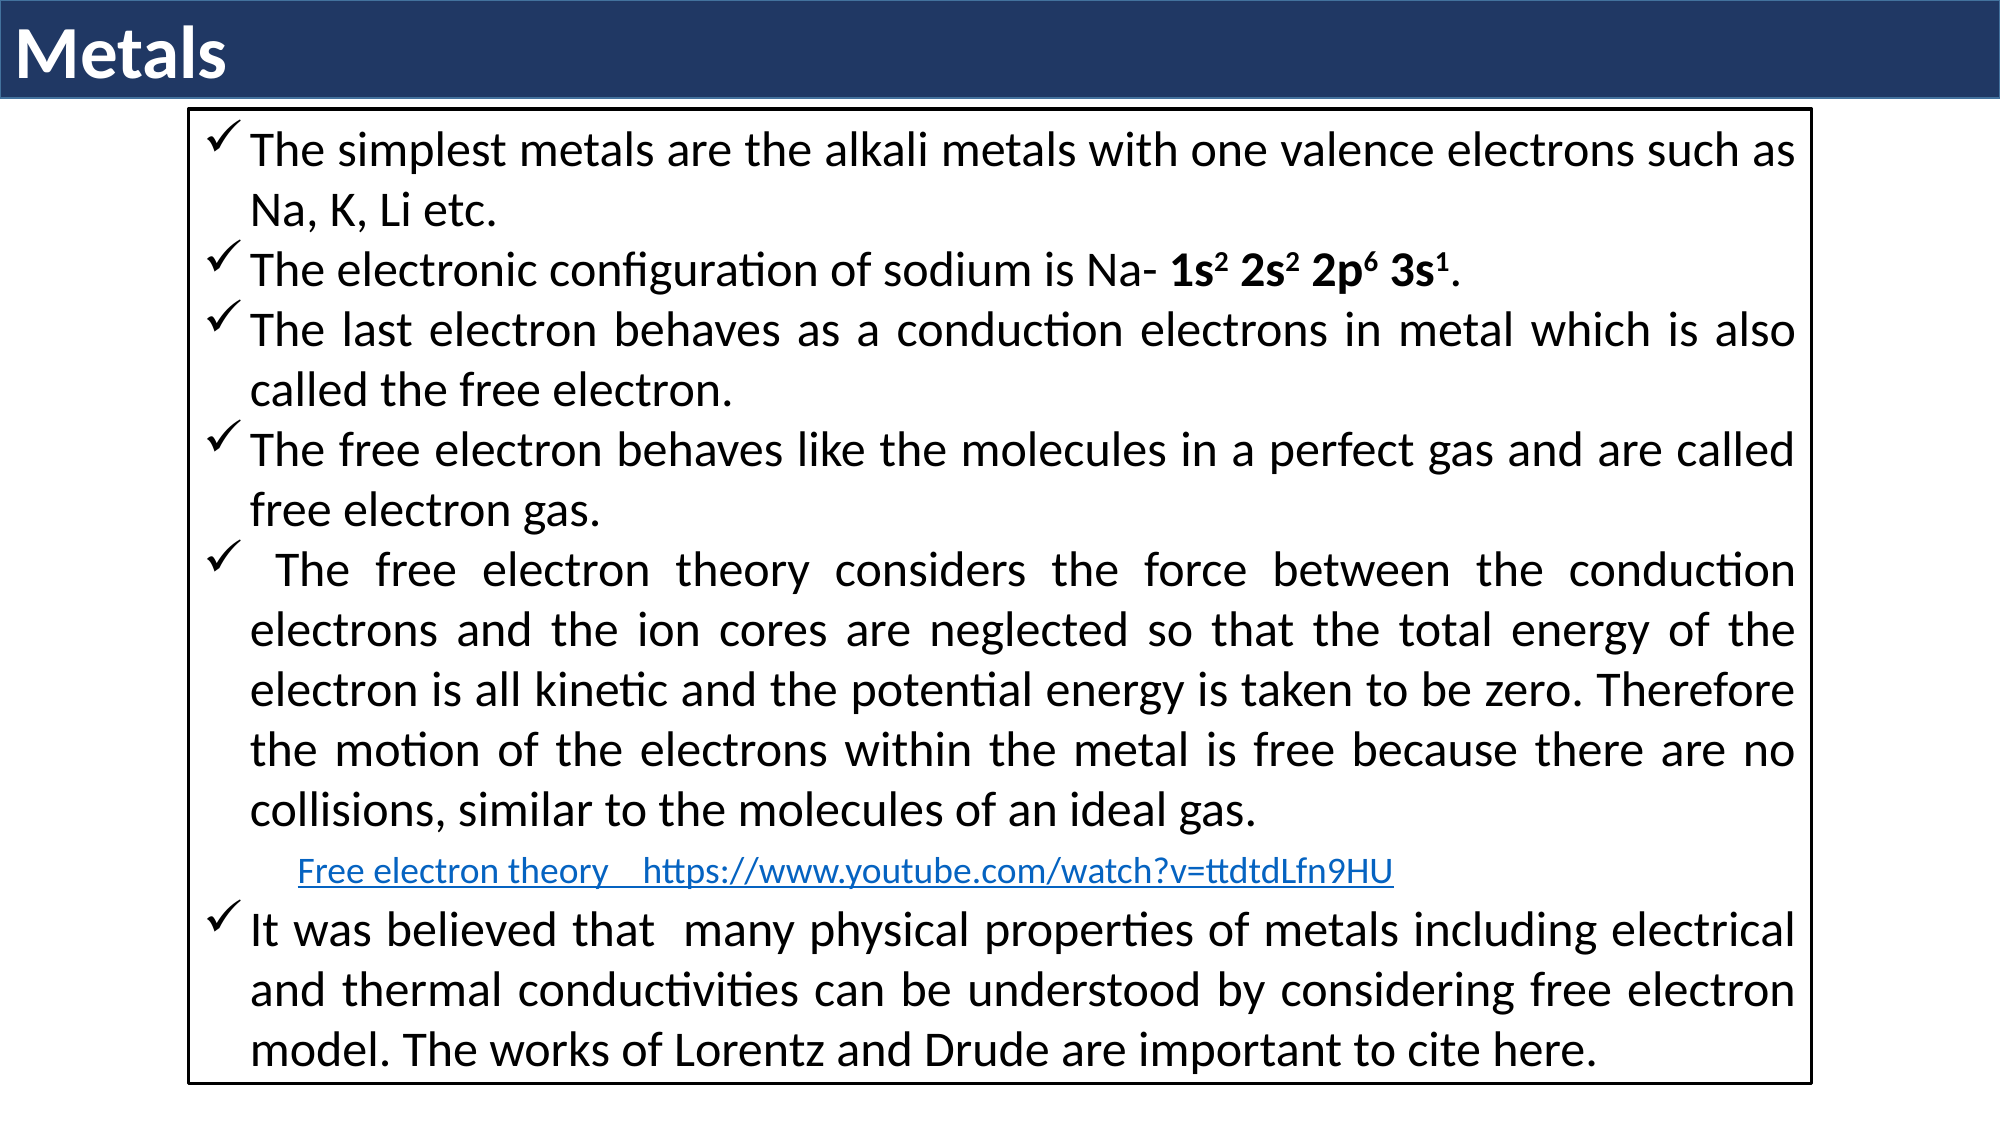

Metals
The simplest metals are the alkali metals with one valence electrons such as Na, K, Li etc.
The electronic configuration of sodium is Na- 1s2 2s2 2p6 3s1.
The last electron behaves as a conduction electrons in metal which is also called the free electron.
The free electron behaves like the molecules in a perfect gas and are called free electron gas.
 The free electron theory considers the force between the conduction electrons and the ion cores are neglected so that the total energy of the electron is all kinetic and the potential energy is taken to be zero. Therefore the motion of the electrons within the metal is free because there are no collisions, similar to the molecules of an ideal gas.

It was believed that  many physical properties of metals including electrical and thermal conductivities can be understood by considering free electron model. The works of Lorentz and Drude are important to cite here.
Free electron theory    https://www.youtube.com/watch?v=ttdtdLfn9HU